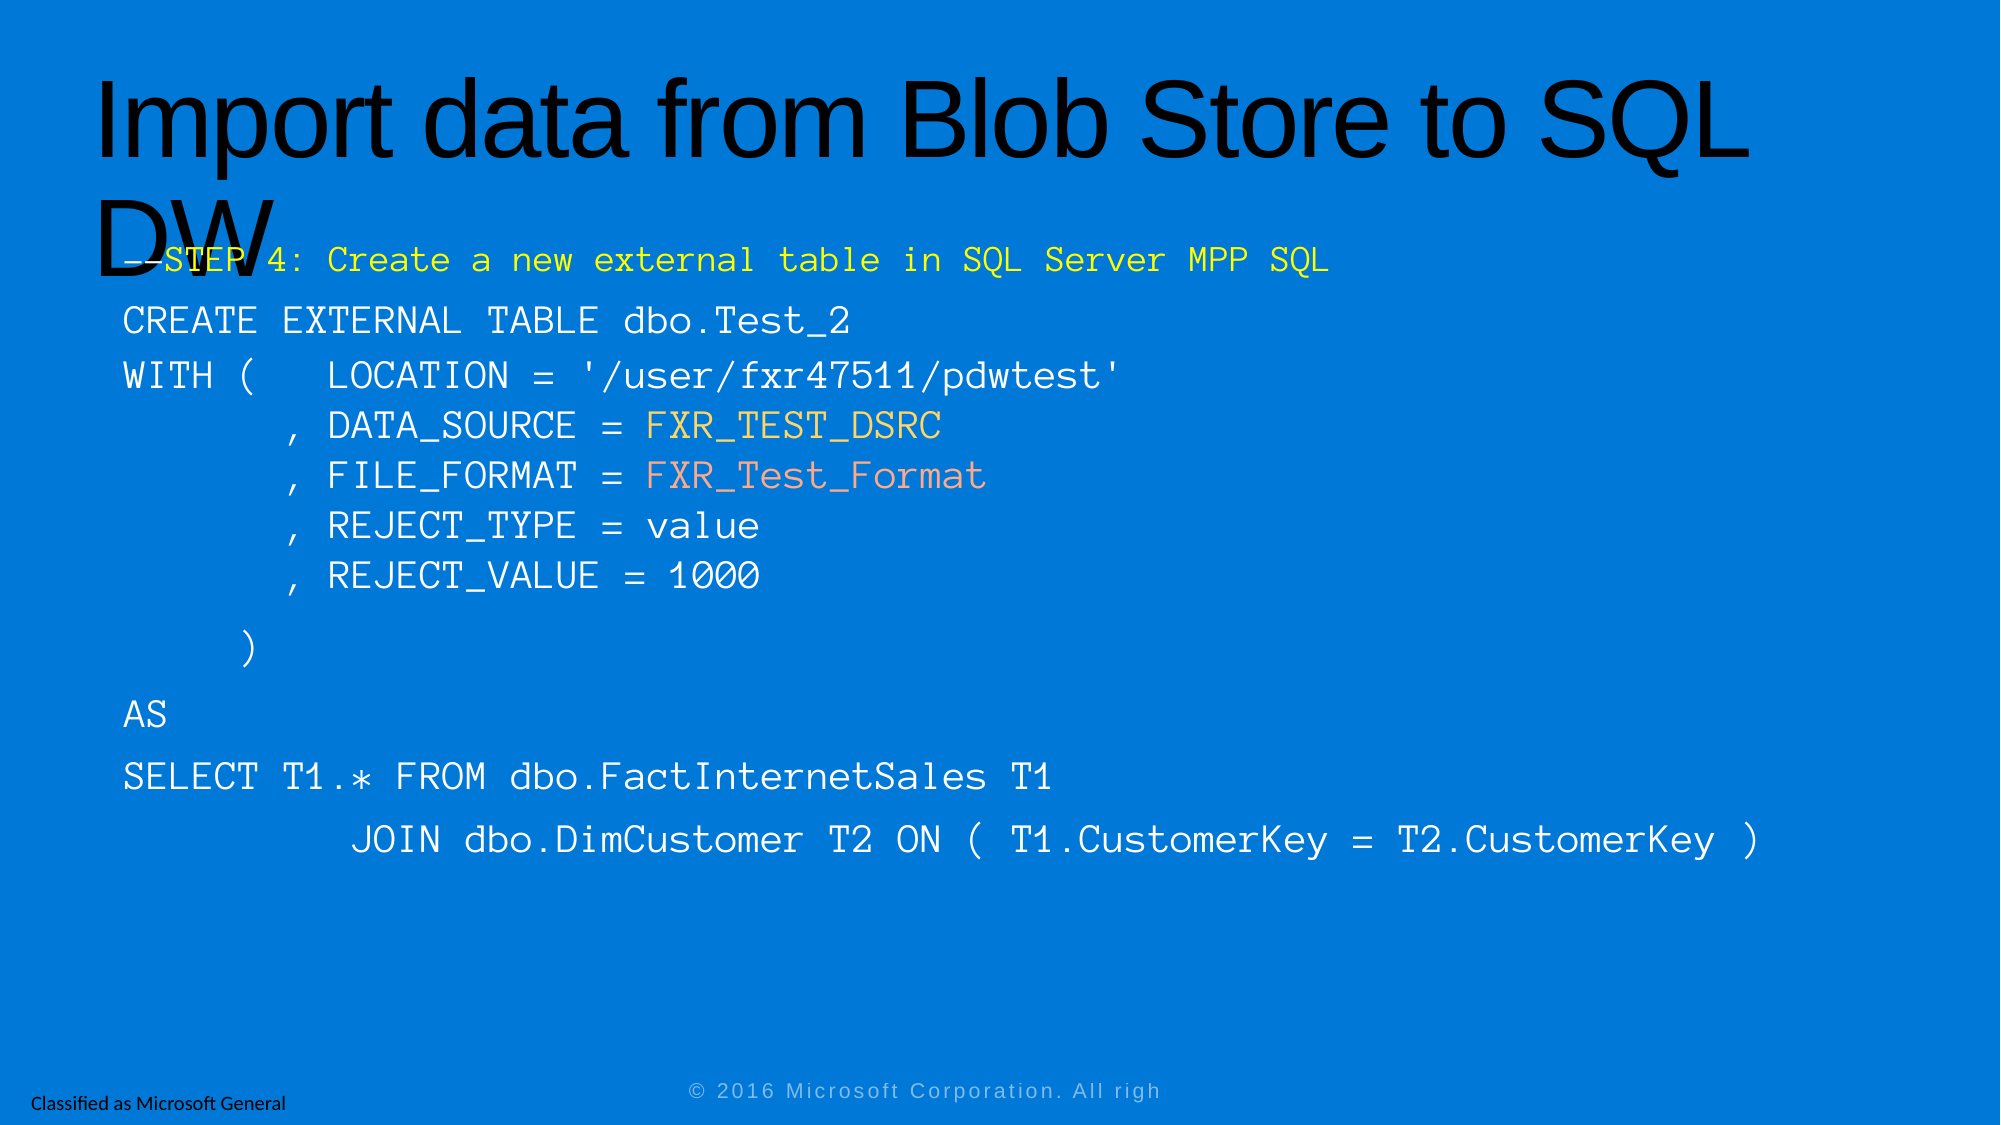

# Import data from Blob Store to SQL DW
--STEP 4: Create a new external table in SQL Server MPP SQL
CREATE EXTERNAL TABLE dbo.Test_2
WITH (   LOCATION = '/user/fxr47511/pdwtest'
       , DATA_SOURCE = FXR_TEST_DSRC
       , FILE_FORMAT = FXR_Test_Format
       , REJECT_TYPE = value
       , REJECT_VALUE = 1000
     )
AS
SELECT T1.* FROM dbo.FactInternetSales T1
          JOIN dbo.DimCustomer T2 ON ( T1.CustomerKey = T2.CustomerKey )